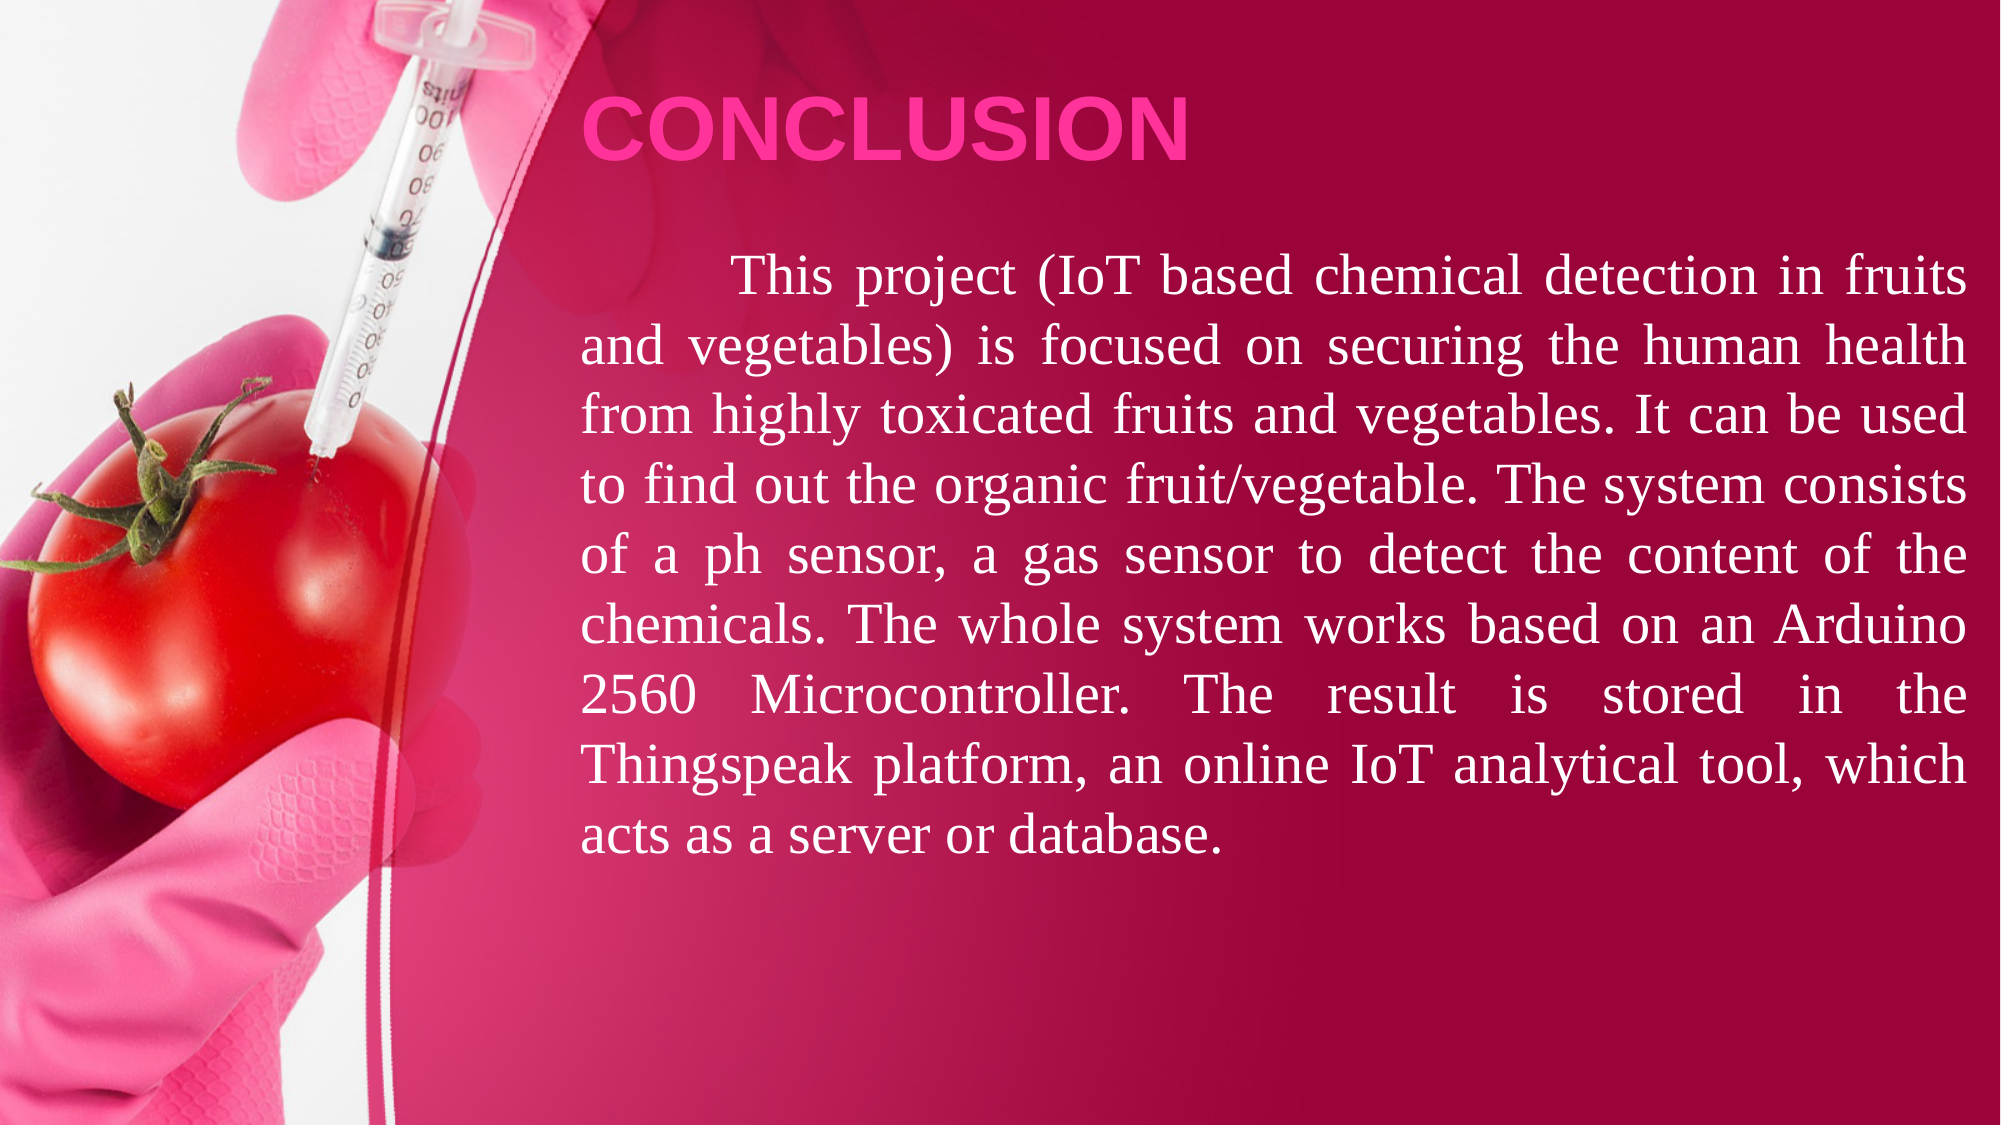

# CONCLUSION
	This project (IoT based chemical detection in fruits and vegetables) is focused on securing the human health from highly toxicated fruits and vegetables. It can be used to find out the organic fruit/vegetable. The system consists of a ph sensor, a gas sensor to detect the content of the chemicals. The whole system works based on an Arduino 2560 Microcontroller. The result is stored in the Thingspeak platform, an online IoT analytical tool, which acts as a server or database.